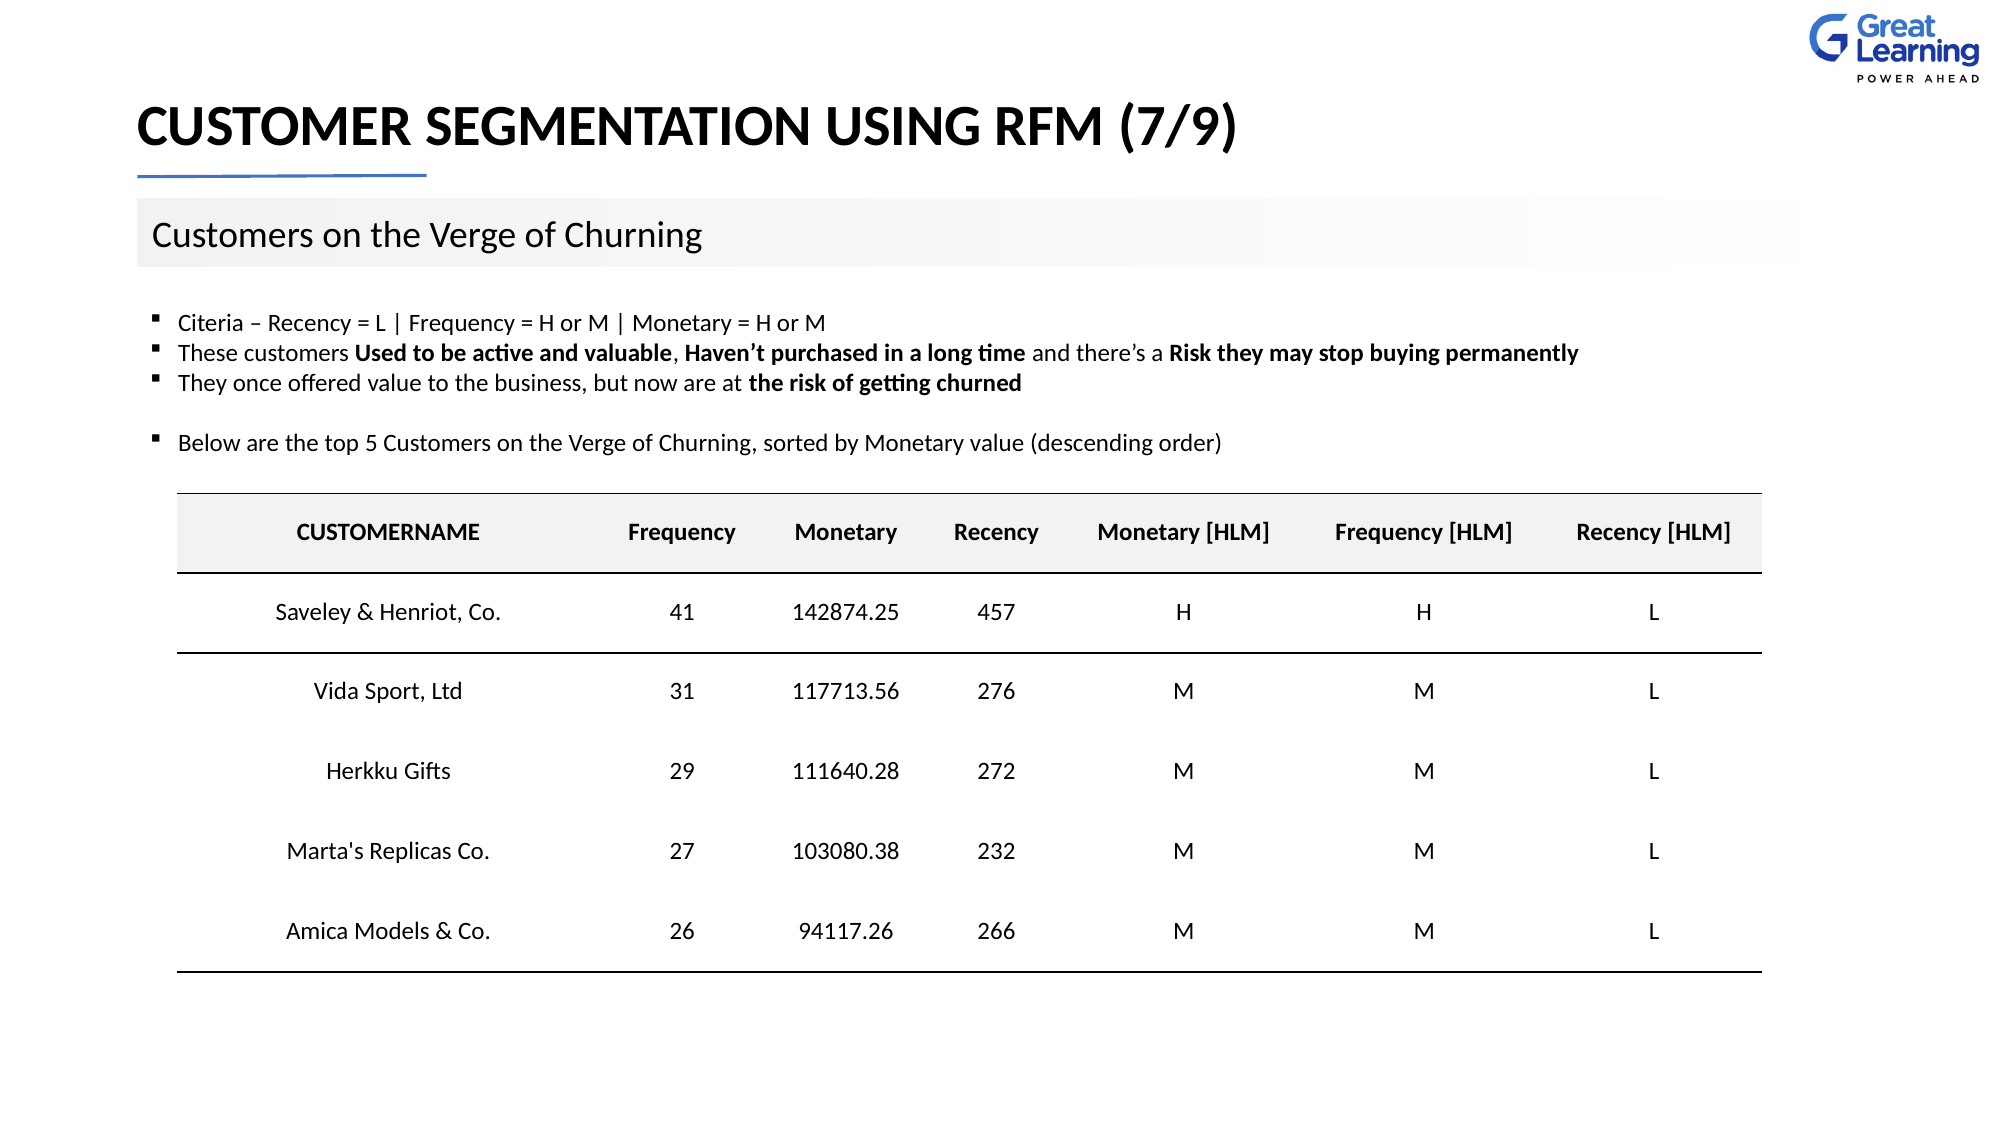

# CUSTOMER SEGMENTATION USING RFM (7/9)
Customers on the Verge of Churning
Citeria – Recency = L | Frequency = H or M | Monetary = H or M
These customers Used to be active and valuable, Haven’t purchased in a long time and there’s a Risk they may stop buying permanently
They once offered value to the business, but now are at the risk of getting churned

Below are the top 5 Customers on the Verge of Churning, sorted by Monetary value (descending order)
| CUSTOMERNAME | Frequency | Monetary | Recency | Monetary [HLM] | Frequency [HLM] | Recency [HLM] |
| --- | --- | --- | --- | --- | --- | --- |
| Saveley & Henriot, Co. | 41 | 142874.25 | 457 | H | H | L |
| Vida Sport, Ltd | 31 | 117713.56 | 276 | M | M | L |
| Herkku Gifts | 29 | 111640.28 | 272 | M | M | L |
| Marta's Replicas Co. | 27 | 103080.38 | 232 | M | M | L |
| Amica Models & Co. | 26 | 94117.26 | 266 | M | M | L |